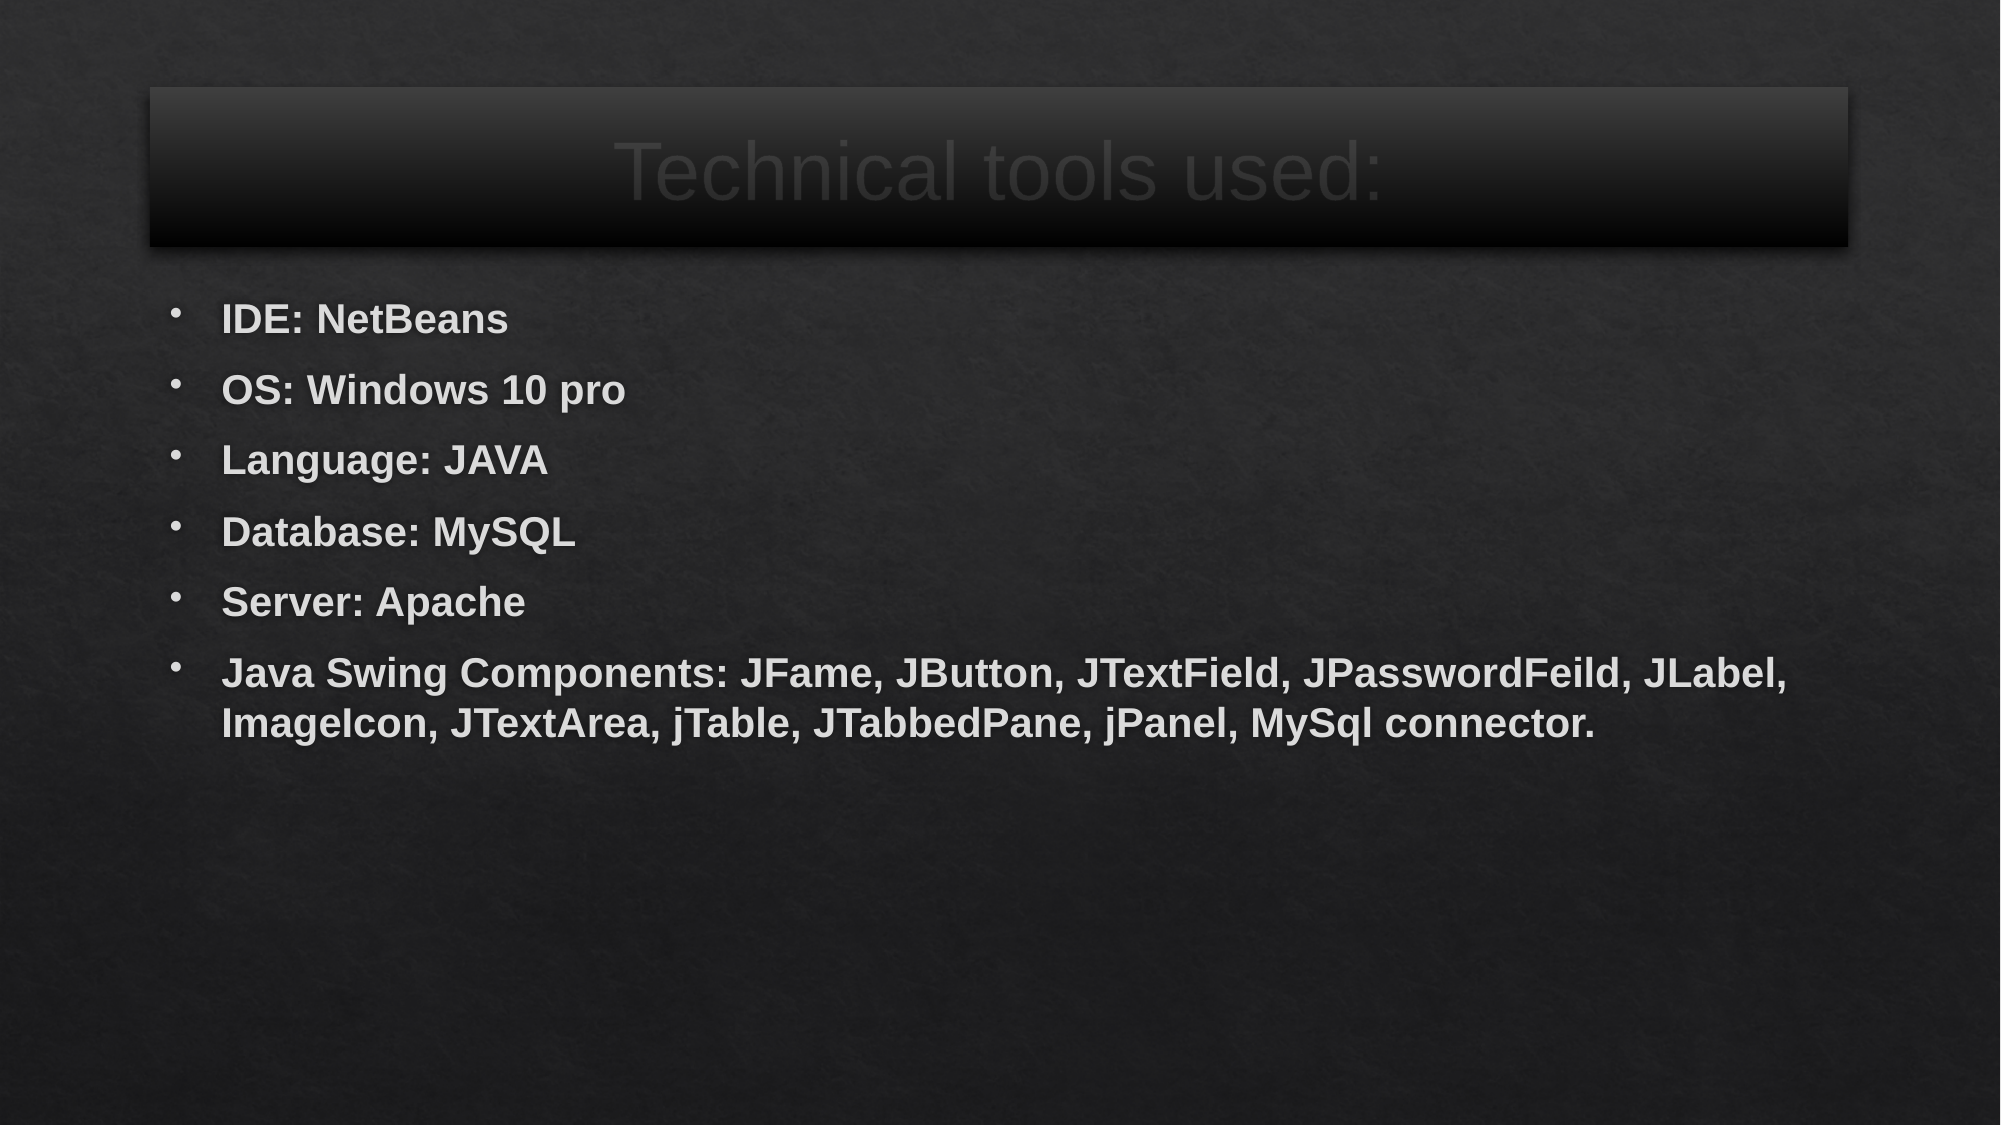

# Technical tools used:
IDE: NetBeans
OS: Windows 10 pro
Language: JAVA
Database: MySQL
Server: Apache
Java Swing Components: JFame, JButton, JTextField, JPasswordFeild, JLabel, ImageIcon, JTextArea, jTable, JTabbedPane, jPanel, MySql connector.